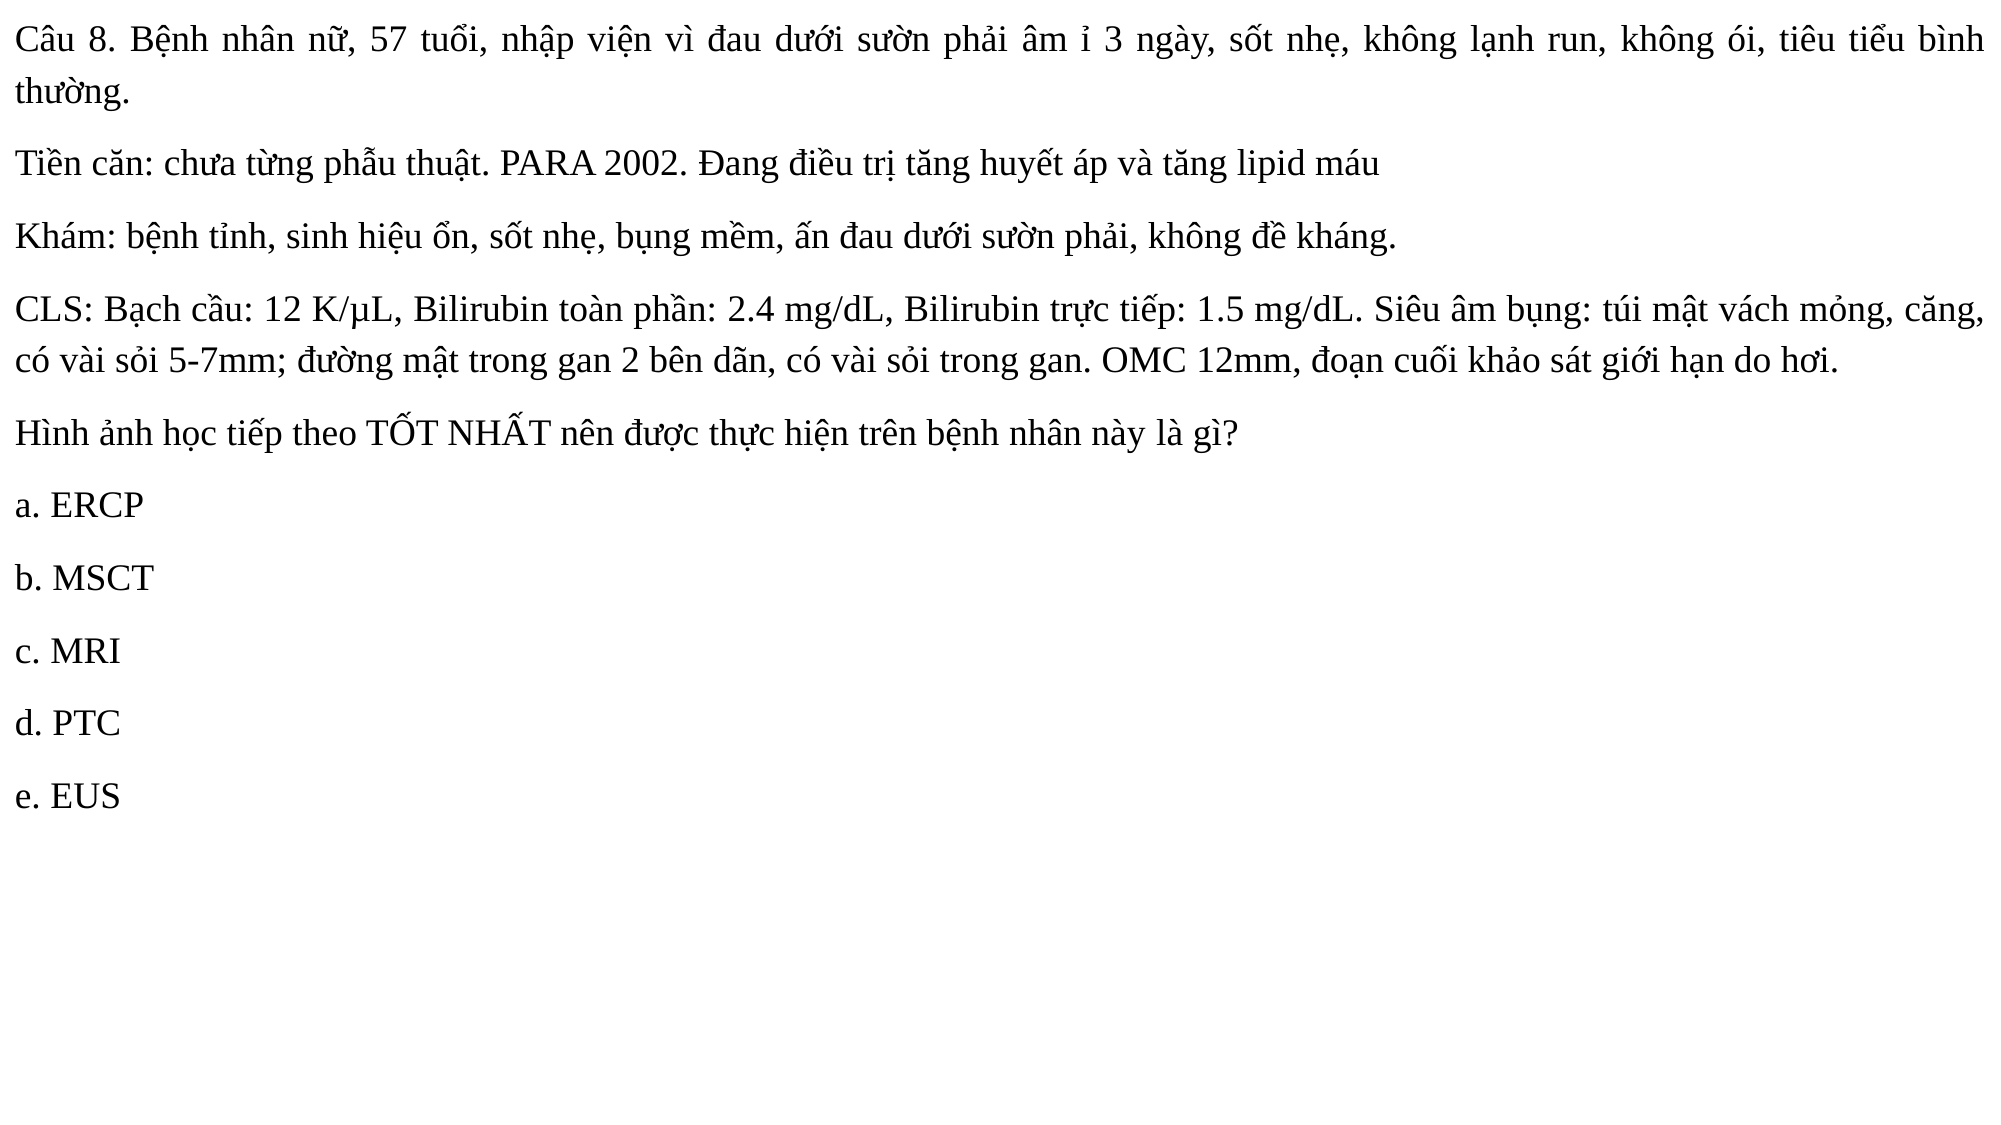

Câu 8. Bệnh nhân nữ, 57 tuổi, nhập viện vì đau dưới sườn phải âm ỉ 3 ngày, sốt nhẹ, không lạnh run, không ói, tiêu tiểu bình thường.
Tiền căn: chưa từng phẫu thuật. PARA 2002. Đang điều trị tăng huyết áp và tăng lipid máu
Khám: bệnh tỉnh, sinh hiệu ổn, sốt nhẹ, bụng mềm, ấn đau dưới sườn phải, không đề kháng.
CLS: Bạch cầu: 12 K/µL, Bilirubin toàn phần: 2.4 mg/dL, Bilirubin trực tiếp: 1.5 mg/dL. Siêu âm bụng: túi mật vách mỏng, căng, có vài sỏi 5-7mm; đường mật trong gan 2 bên dãn, có vài sỏi trong gan. OMC 12mm, đoạn cuối khảo sát giới hạn do hơi.
Hình ảnh học tiếp theo TỐT NHẤT nên được thực hiện trên bệnh nhân này là gì?
a. ERCP
b. MSCT
c. MRI
d. PTC
e. EUS